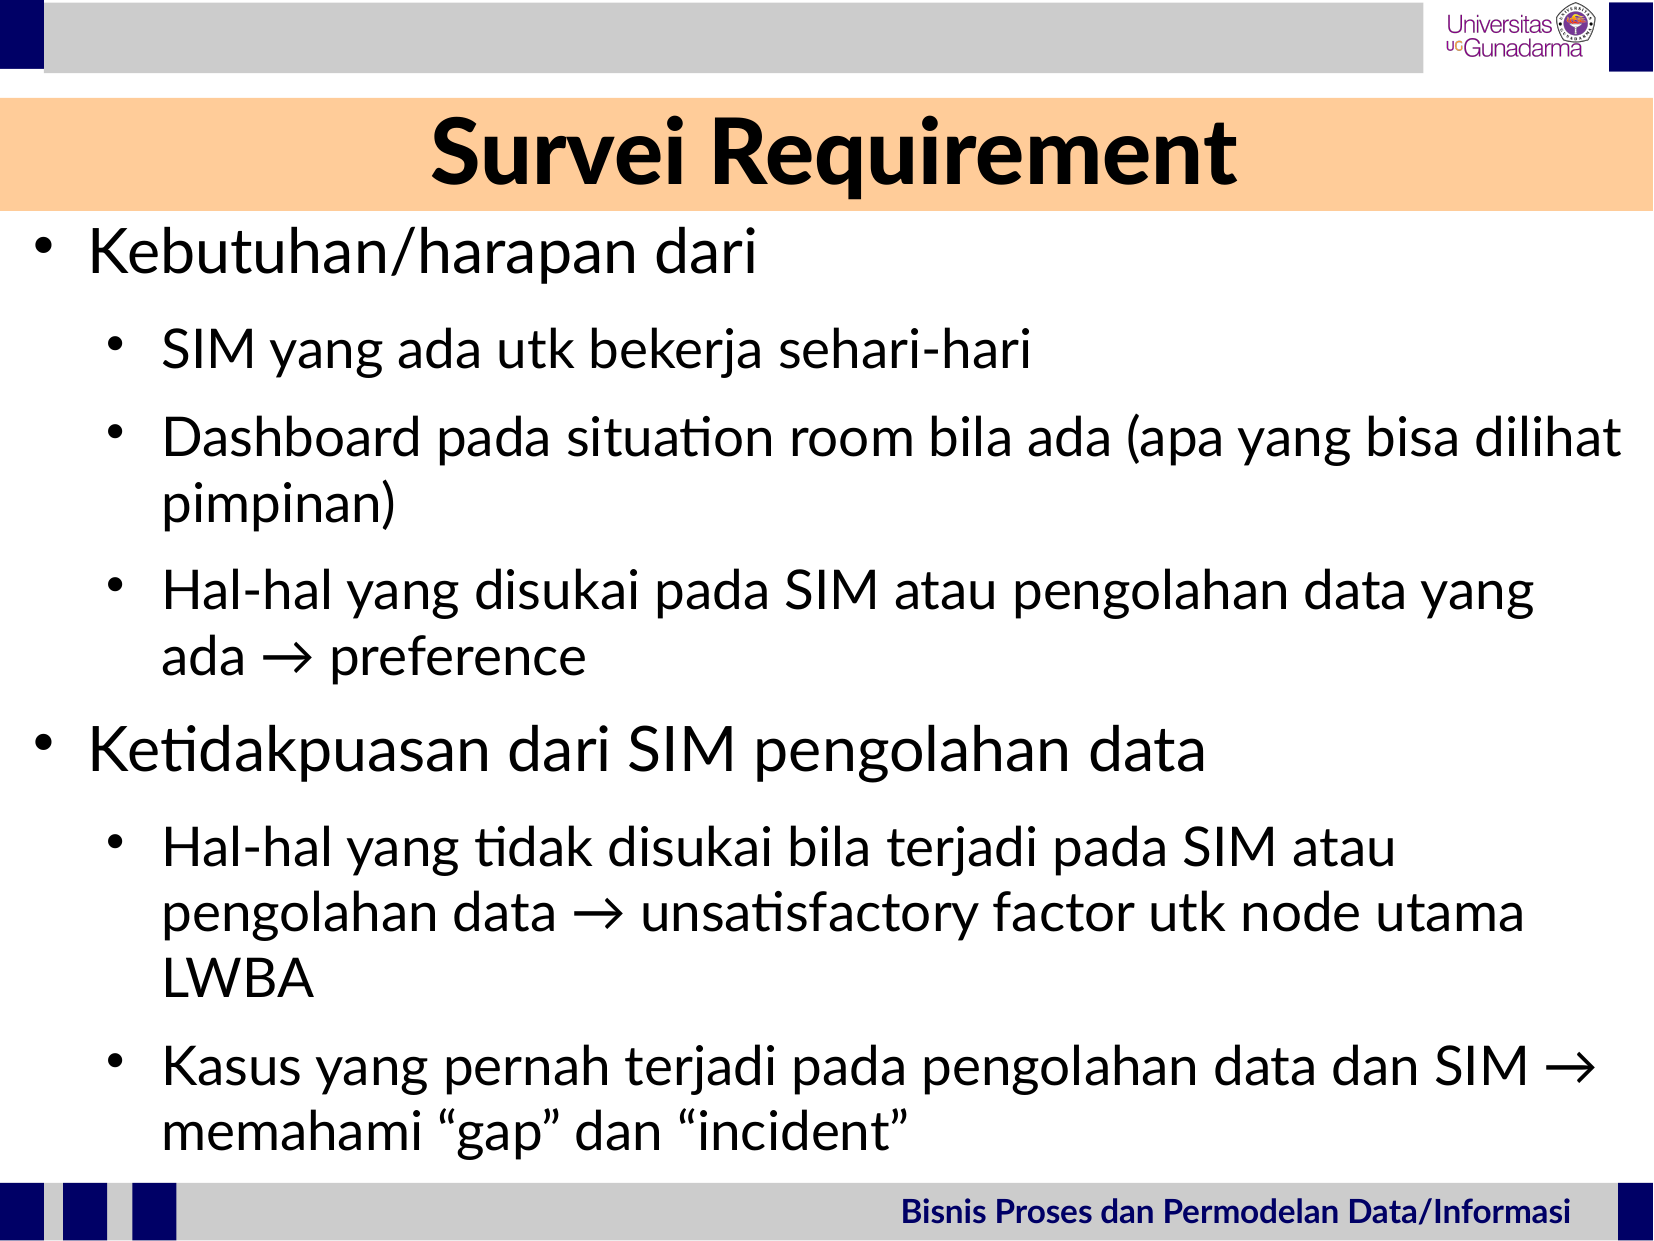

Survei Requirement

Kebutuhan/harapan dari
SIM yang ada utk bekerja sehari-hari
Dashboard pada situation room bila ada (apa yang bisa dilihat pimpinan)
Hal-hal yang disukai pada SIM atau pengolahan data yang ada → preference
Ketidakpuasan dari SIM pengolahan data
Hal-hal yang tidak disukai bila terjadi pada SIM atau pengolahan data → unsatisfactory factor utk node utama LWBA
Kasus yang pernah terjadi pada pengolahan data dan SIM → memahami “gap” dan “incident”